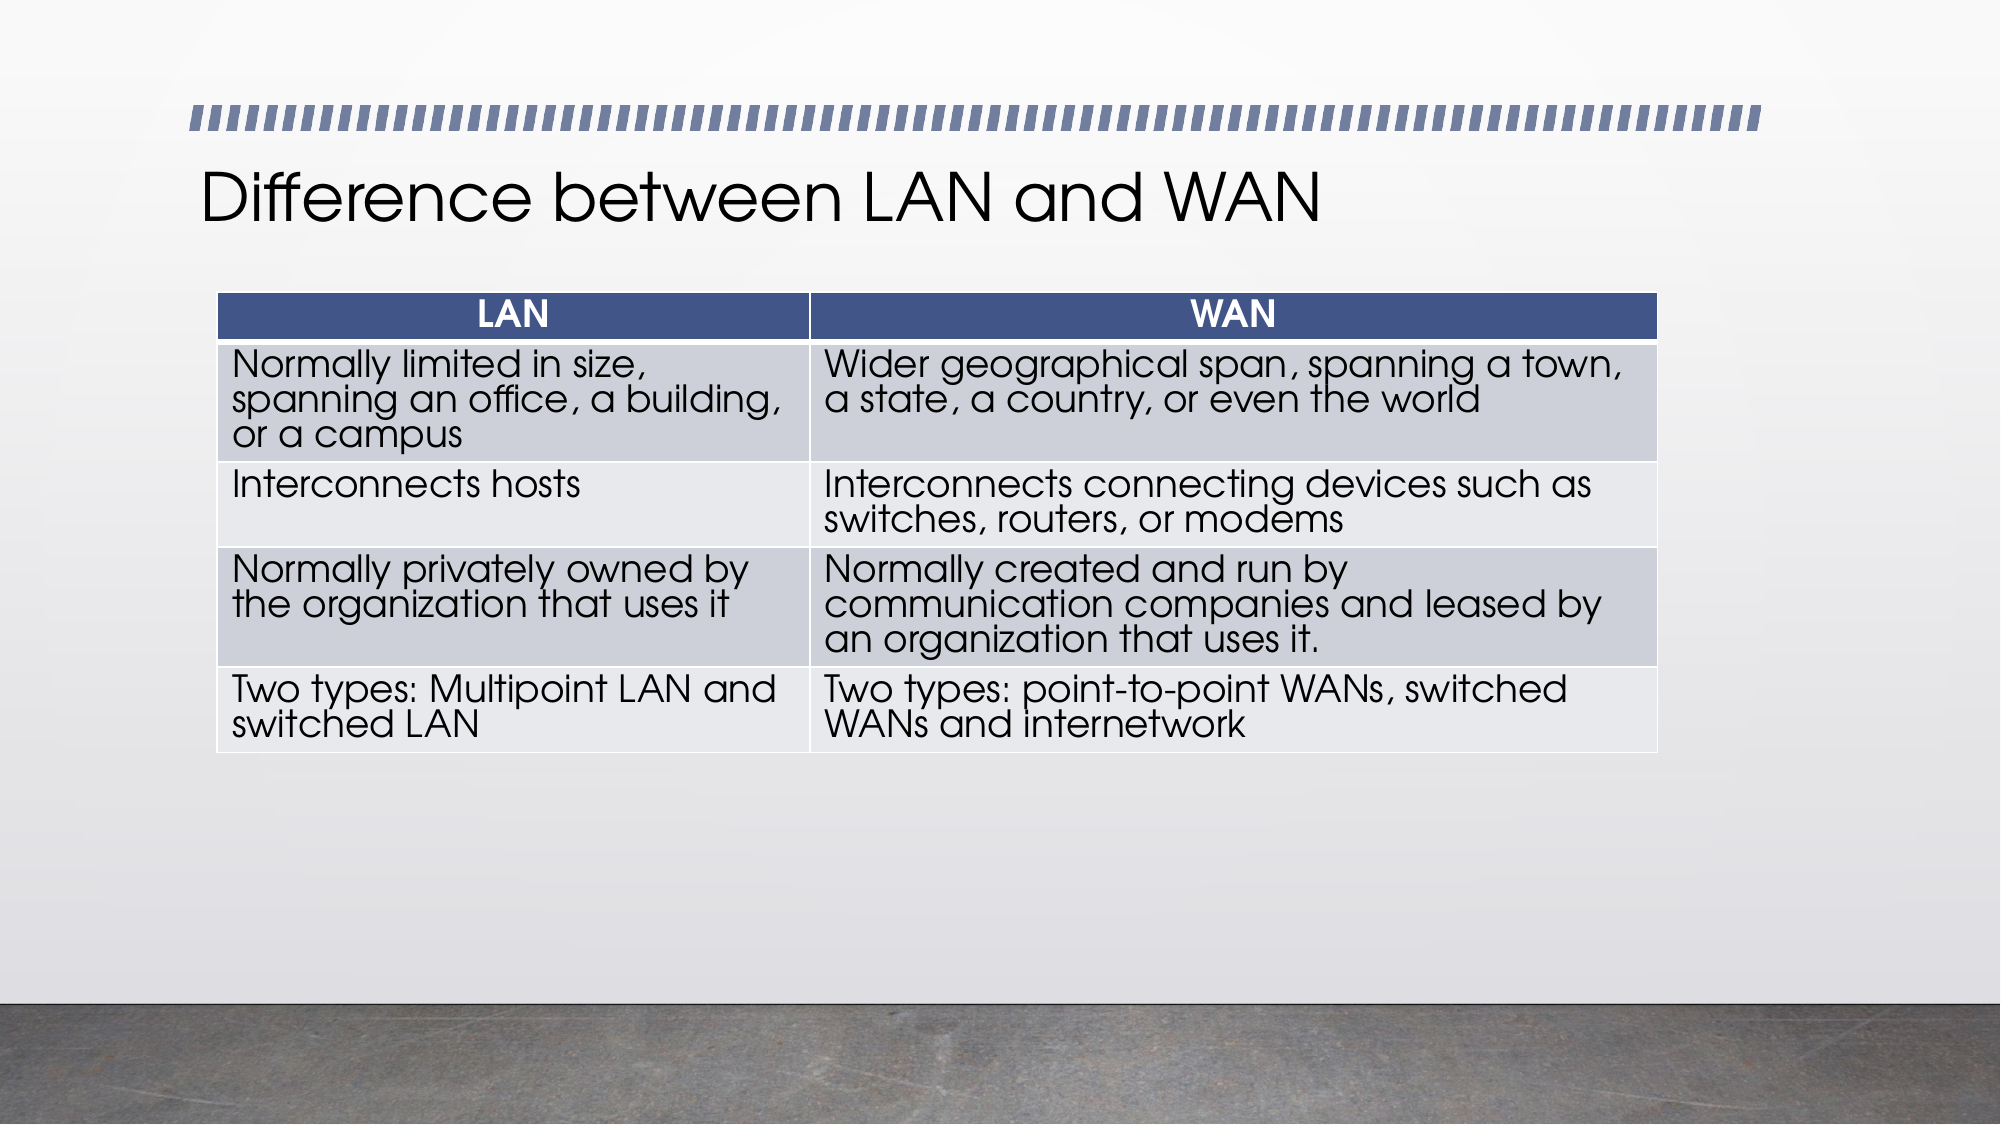

# Difference between LAN and WAN

| LAN | WAN |
| --- | --- |
| Normally limited in size, spanning an office, a building, or a campus | Wider geographical span, spanning a town, a state, a country, or even the world |
| Interconnects hosts | Interconnects connecting devices such as switches, routers, or modems |
| Normally privately owned by the organization that uses it | Normally created and run by communication companies and leased by an organization that uses it. |
| Two types: Multipoint LAN and switched LAN | Two types: point-to-point WANs, switched WANs and internetwork |